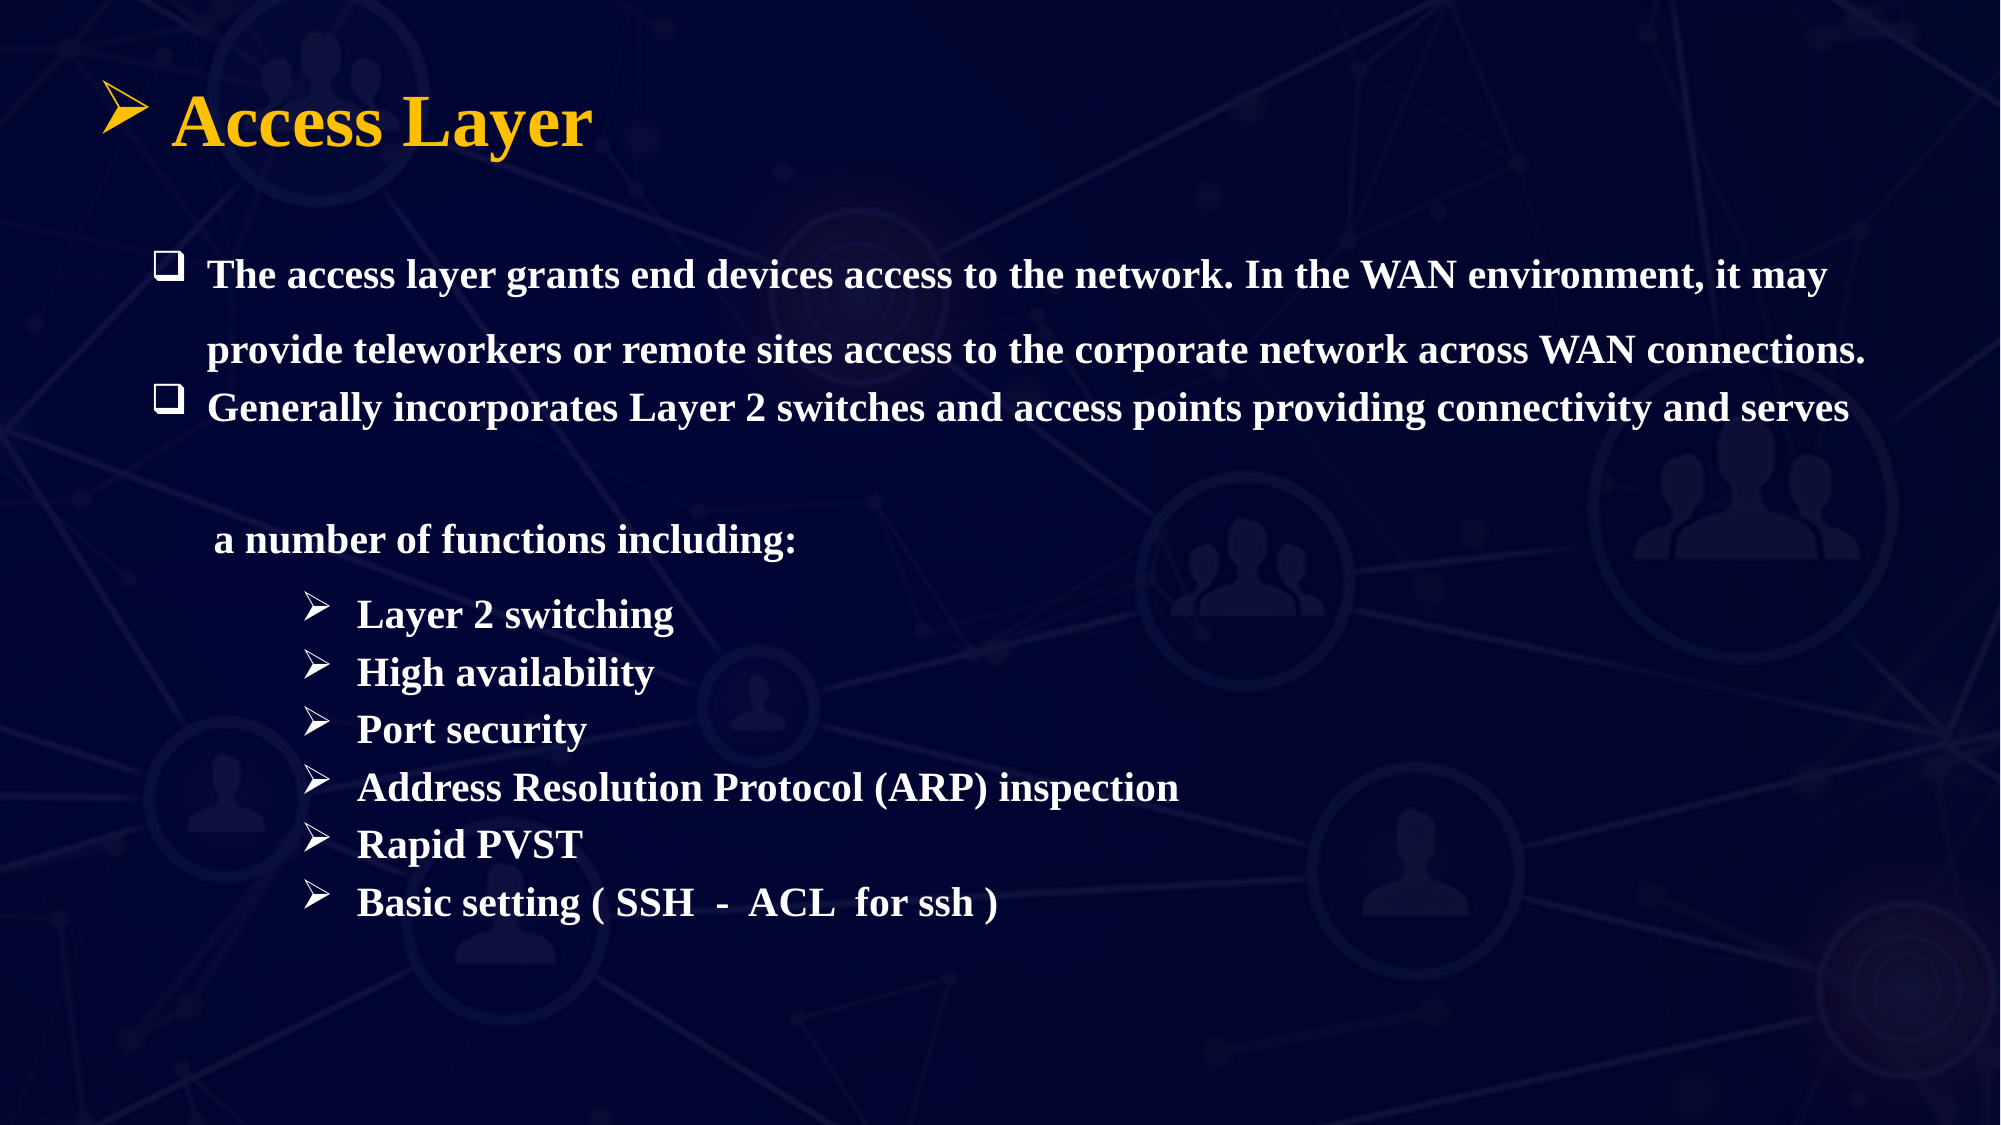

Access Layer
The access layer grants end devices access to the network. In the WAN environment, it may provide teleworkers or remote sites access to the corporate network across WAN connections.
Generally incorporates Layer 2 switches and access points providing connectivity and serves
      a number of functions including:
Layer 2 switching
High availability
Port security
Address Resolution Protocol (ARP) inspection
Rapid PVST
Basic setting ( SSH  -  ACL  for ssh )